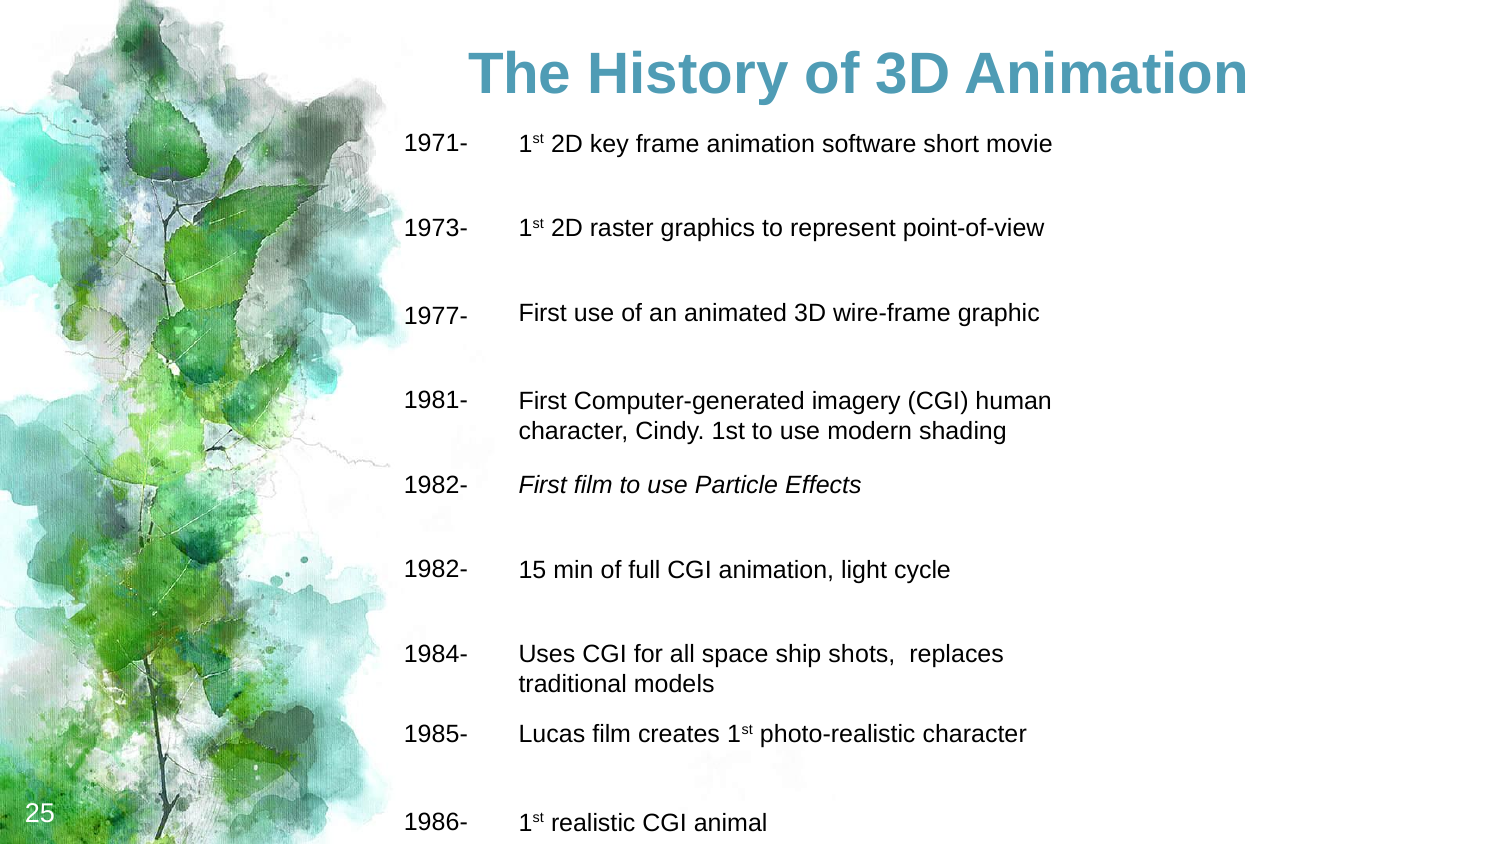

# The History of 3D Animation
1971-
1st 2D key frame animation software short movie
1973-
1st 2D raster graphics to represent point-of-view
First use of an animated 3D wire-frame graphic
1977-
1981-
First Computer-generated imagery (CGI) human character, Cindy. 1st to use modern shading
1982-
First film to use Particle Effects
1982-
15 min of full CGI animation, light cycle
1984-
Uses CGI for all space ship shots,  replaces traditional models
1985-
Lucas film creates 1st photo-realistic character
25
1986-
1st realistic CGI animal